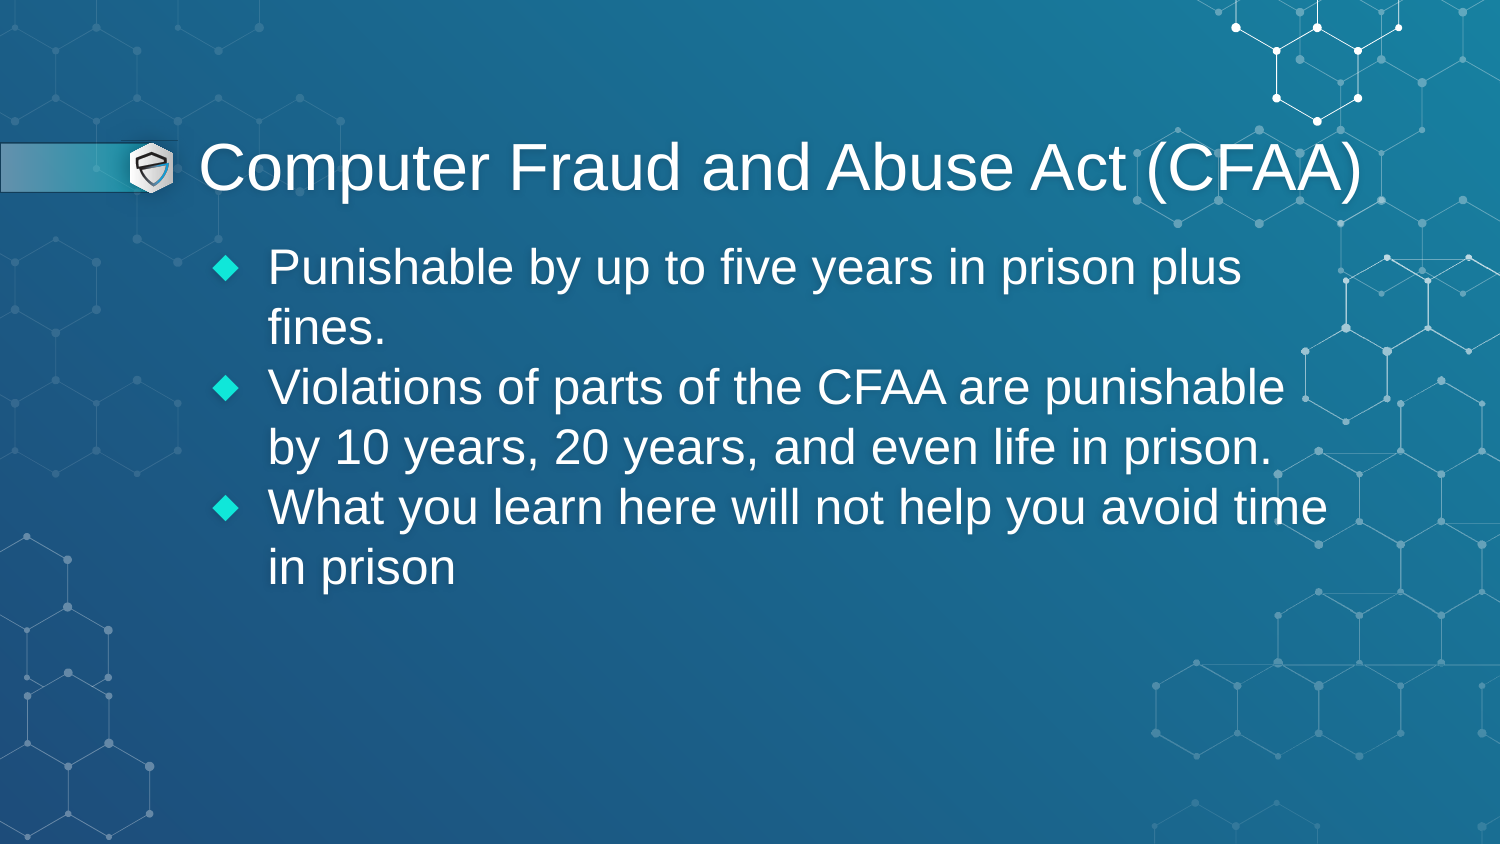

# Computer Fraud and Abuse Act (CFAA)
Punishable by up to five years in prison plus fines.
Violations of parts of the CFAA are punishable by 10 years, 20 years, and even life in prison.
What you learn here will not help you avoid time in prison